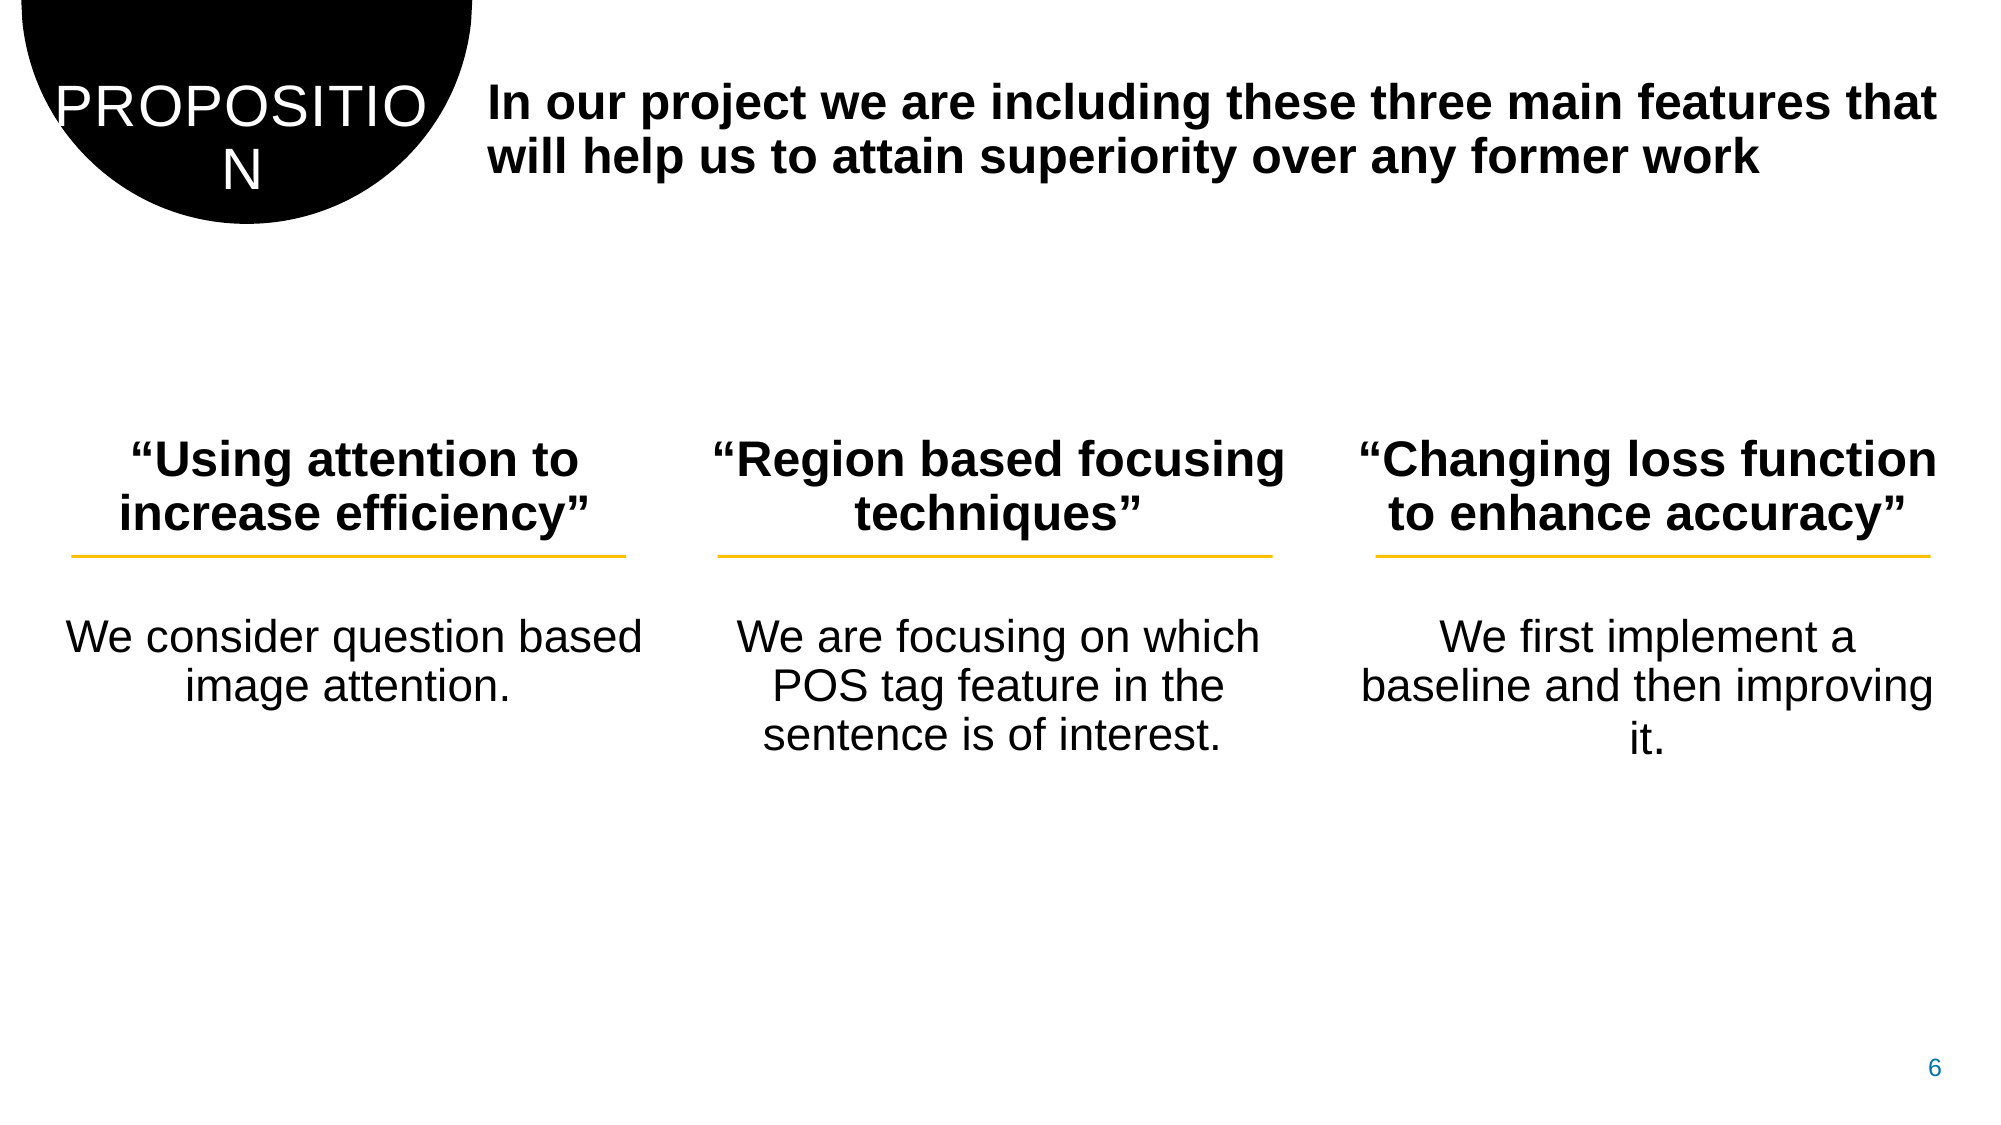

# PROPOSITION
In our project we are including these three main features that will help us to attain superiority over any former work
“Using attention to increase efficiency”
We consider question based image attention.
“Region based focusing techniques”
We are focusing on which POS tag feature in the sentence is of interest.
“Changing loss function to enhance accuracy”
We first implement a baseline and then improving it.

6